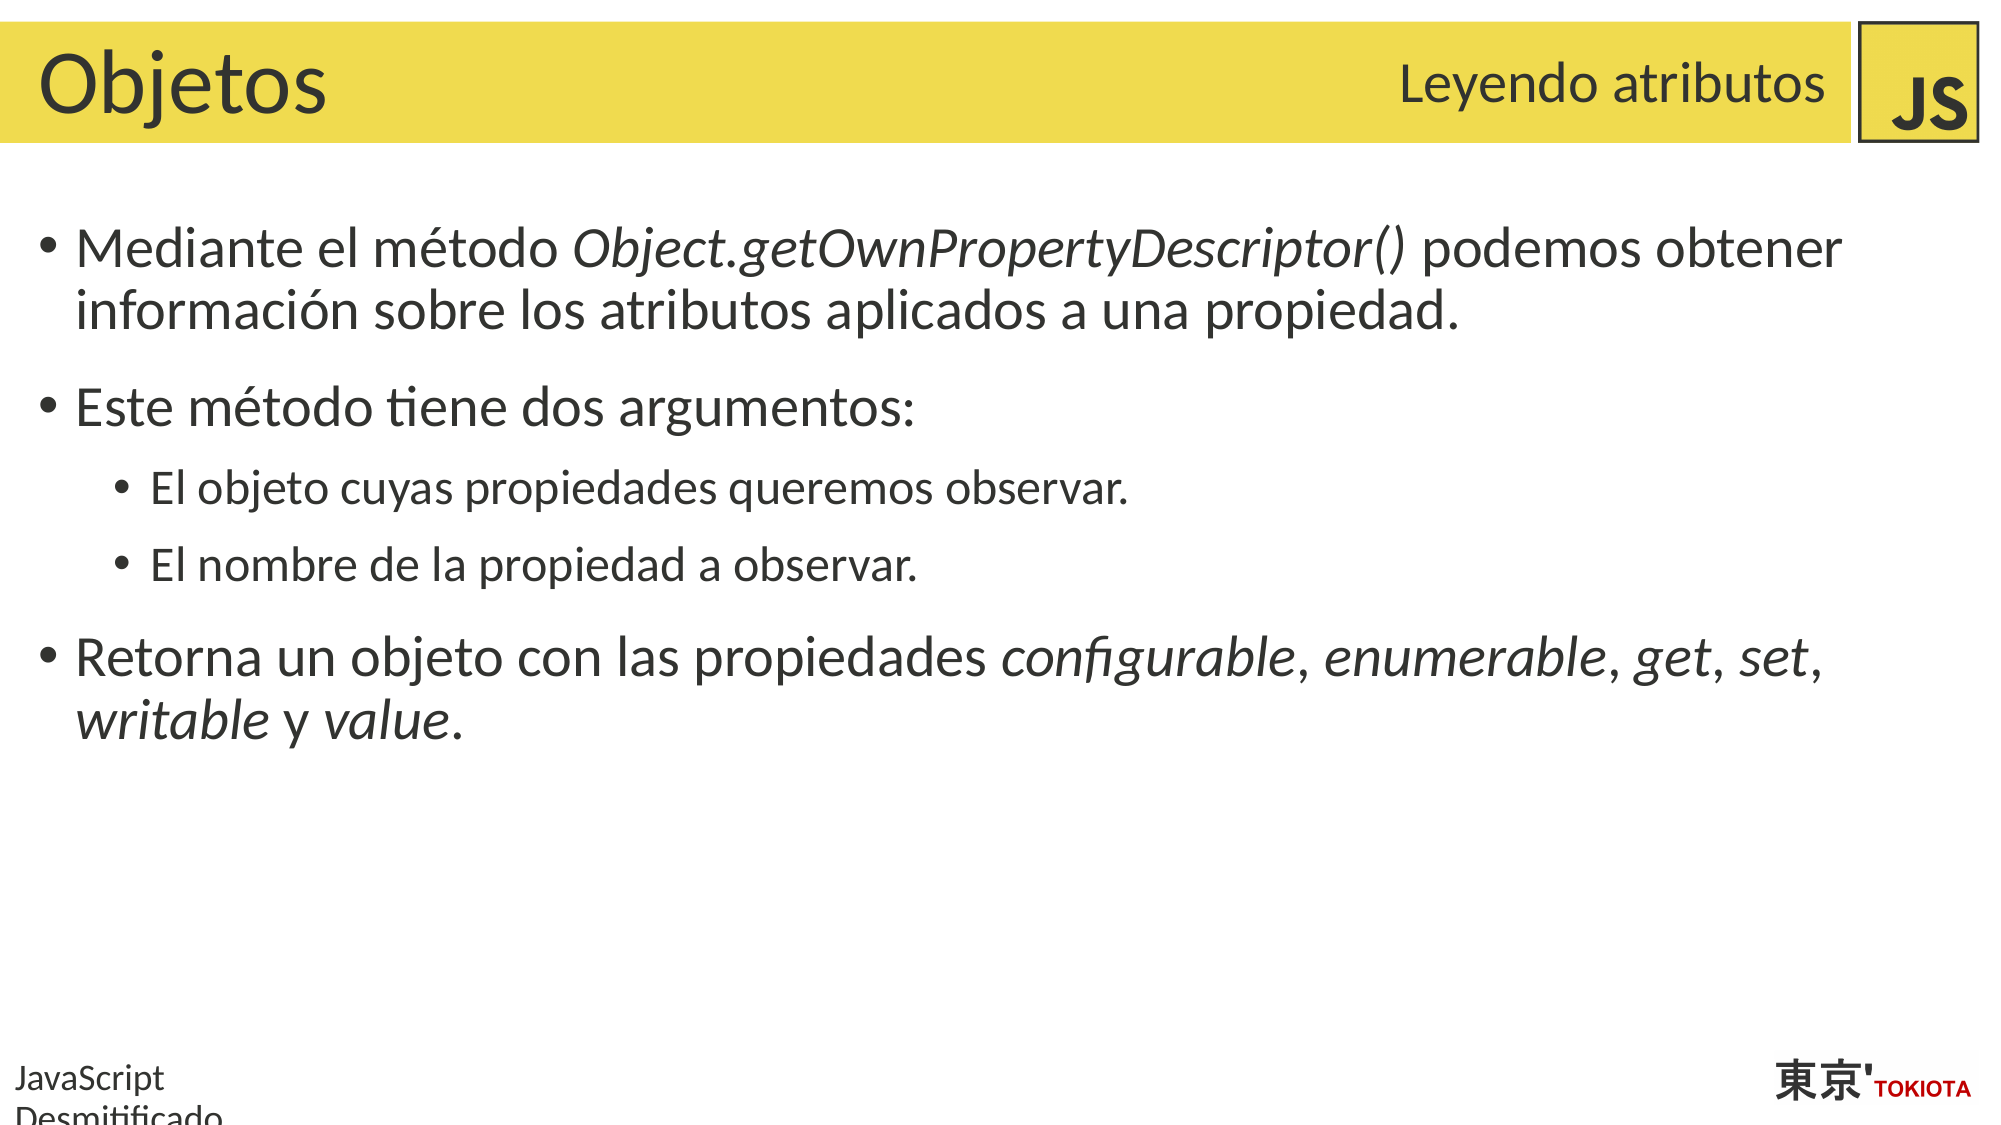

# Objetos
Leyendo atributos
Mediante el método Object.getOwnPropertyDescriptor() podemos obtener información sobre los atributos aplicados a una propiedad.
Este método tiene dos argumentos:
El objeto cuyas propiedades queremos observar.
El nombre de la propiedad a observar.
Retorna un objeto con las propiedades configurable, enumerable, get, set, writable y value.